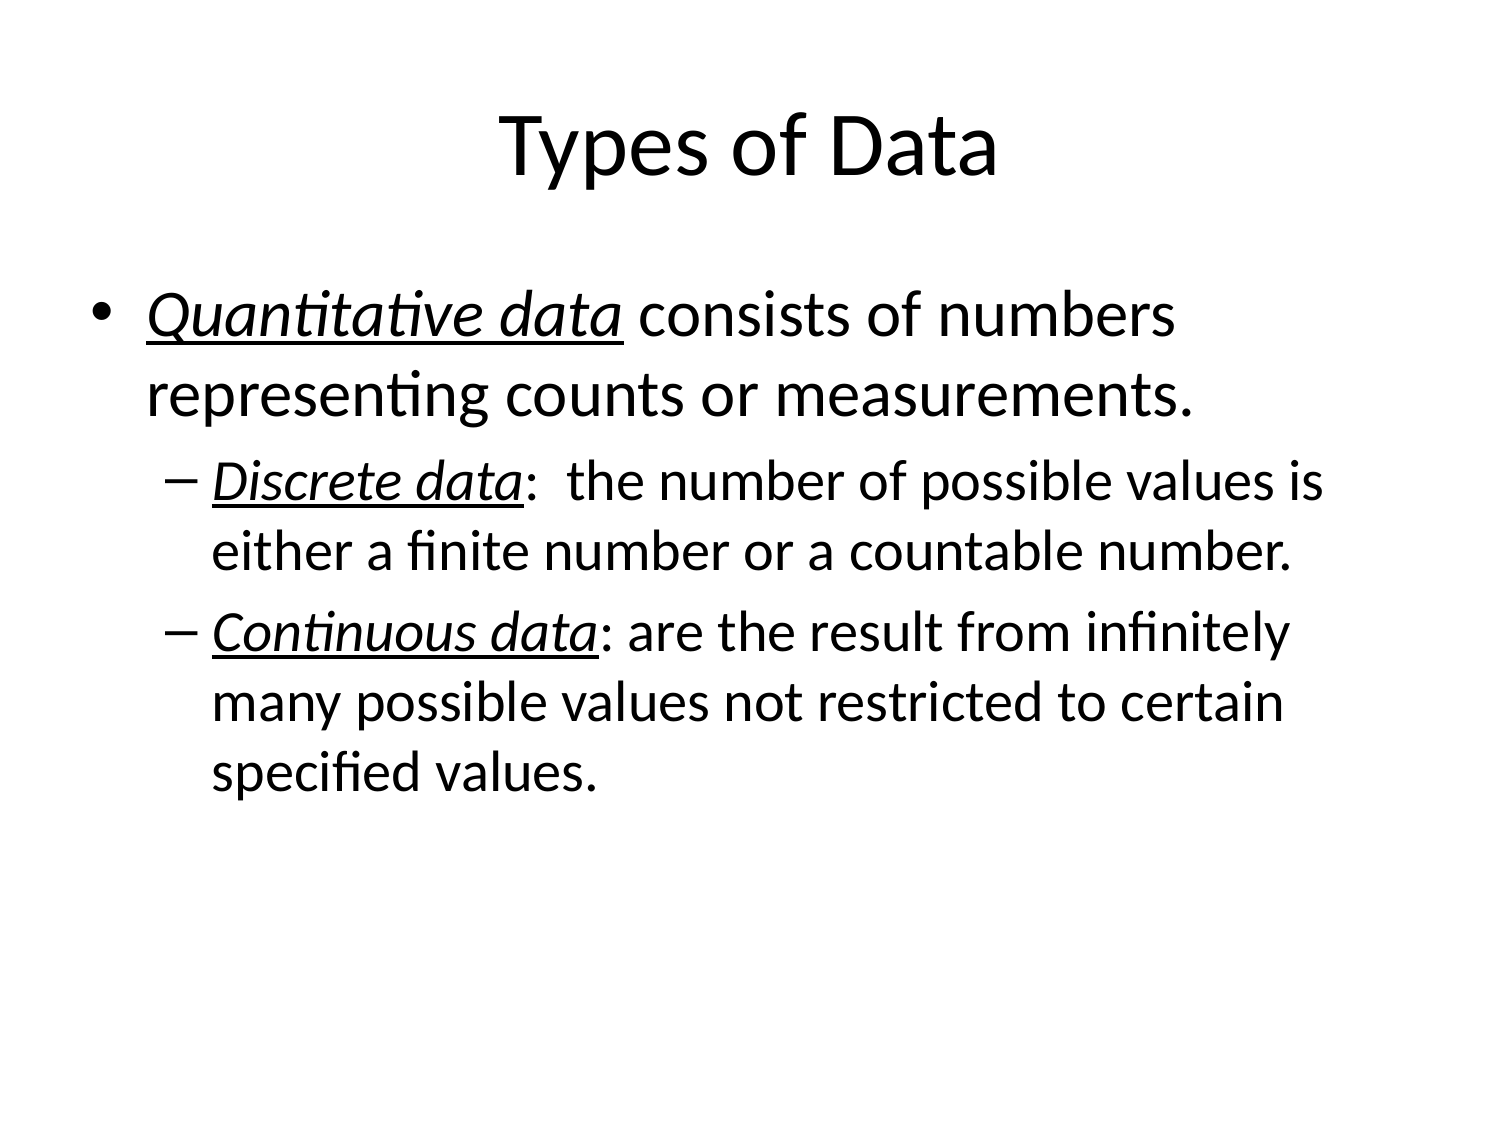

# Types of Data
Quantitative data consists of numbers representing counts or measurements.
Discrete data:  the number of possible values is either a finite number or a countable number.
Continuous data: are the result from infinitely many possible values not restricted to certain specified values.